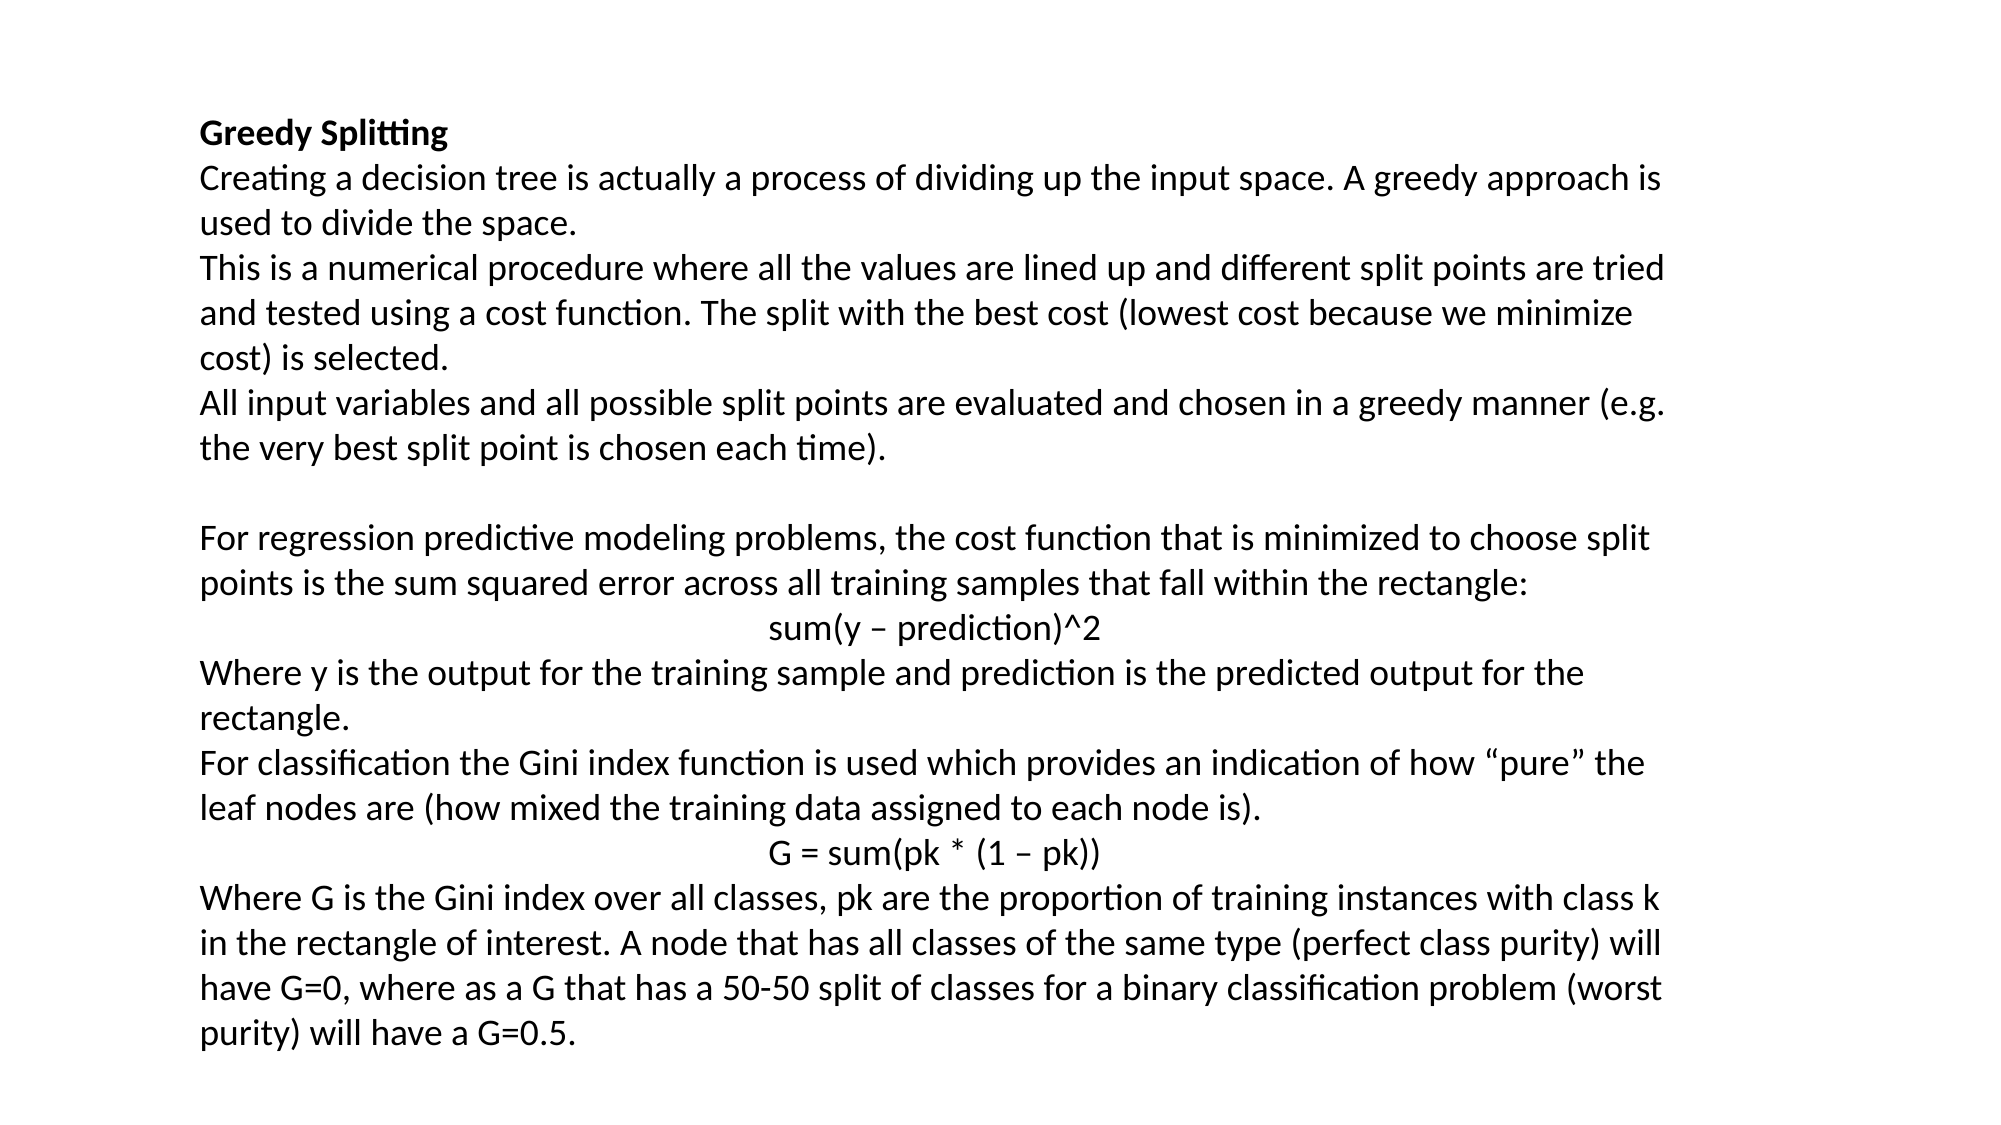

Greedy Splitting
Creating a decision tree is actually a process of dividing up the input space. A greedy approach is used to divide the space.
This is a numerical procedure where all the values are lined up and different split points are tried and tested using a cost function. The split with the best cost (lowest cost because we minimize cost) is selected.
All input variables and all possible split points are evaluated and chosen in a greedy manner (e.g. the very best split point is chosen each time).

For regression predictive modeling problems, the cost function that is minimized to choose split points is the sum squared error across all training samples that fall within the rectangle:
sum(y – prediction)^2
Where y is the output for the training sample and prediction is the predicted output for the rectangle.
For classification the Gini index function is used which provides an indication of how “pure” the leaf nodes are (how mixed the training data assigned to each node is).
G = sum(pk * (1 – pk))
Where G is the Gini index over all classes, pk are the proportion of training instances with class k in the rectangle of interest. A node that has all classes of the same type (perfect class purity) will have G=0, where as a G that has a 50-50 split of classes for a binary classification problem (worst purity) will have a G=0.5.